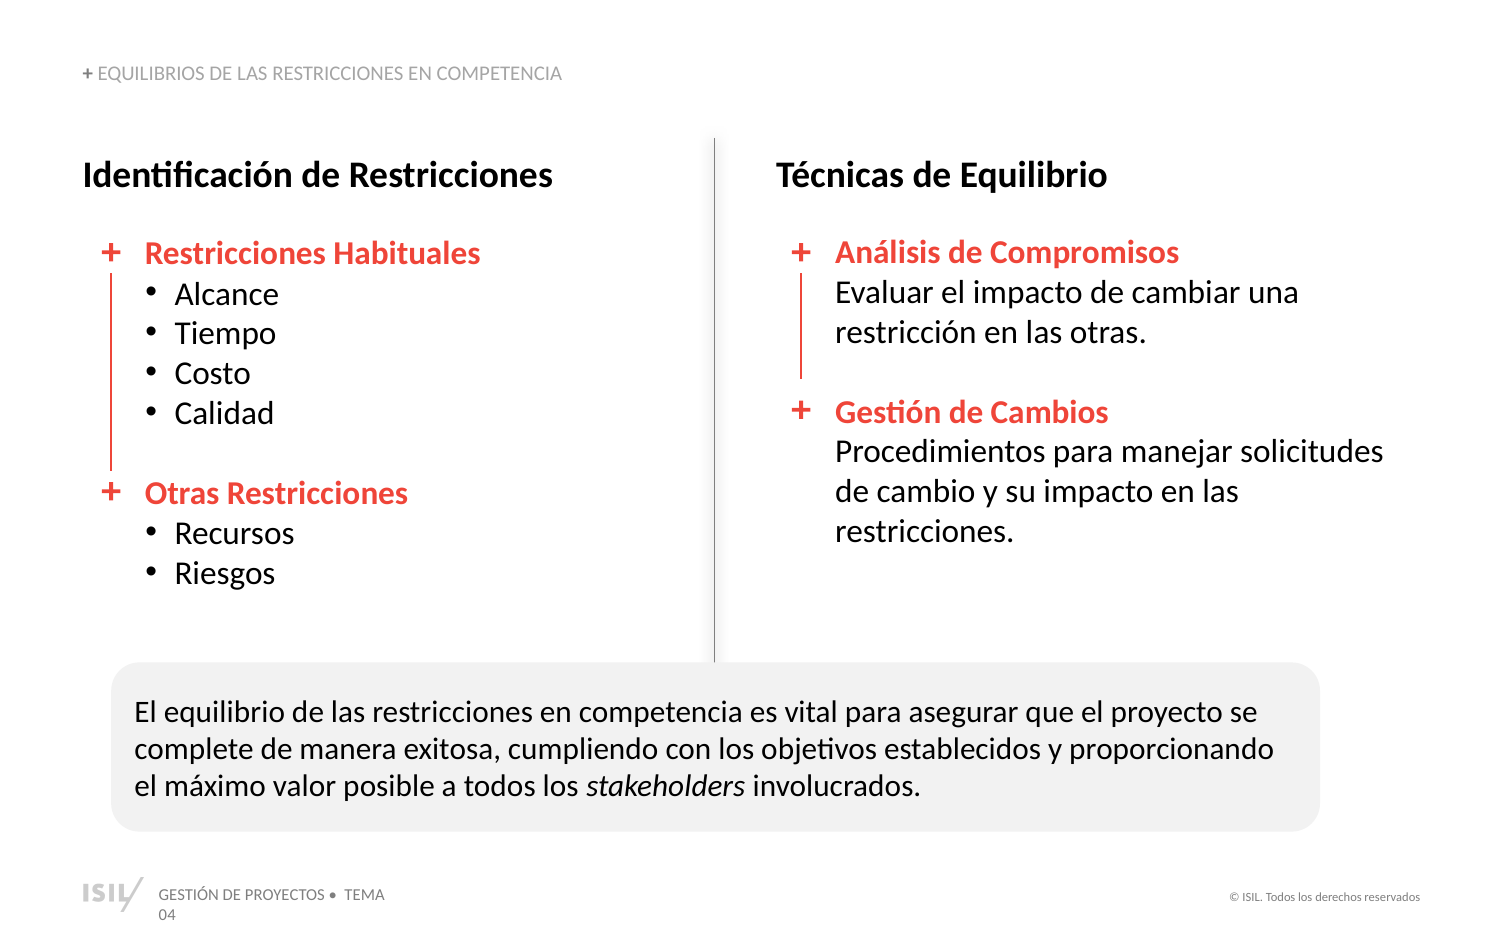

+ EQUILIBRIOS DE LAS RESTRICCIONES EN COMPETENCIA
Identificación de Restricciones
Técnicas de Equilibrio
Análisis de Compromisos
Evaluar el impacto de cambiar una restricción en las otras.

Gestión de Cambios
Procedimientos para manejar solicitudes de cambio y su impacto en las restricciones.
Restricciones Habituales
Alcance
Tiempo
Costo
Calidad

Otras Restricciones
Recursos
Riesgos

El equilibrio de las restricciones en competencia es vital para asegurar que el proyecto se complete de manera exitosa, cumpliendo con los objetivos establecidos y proporcionando el máximo valor posible a todos los stakeholders involucrados.